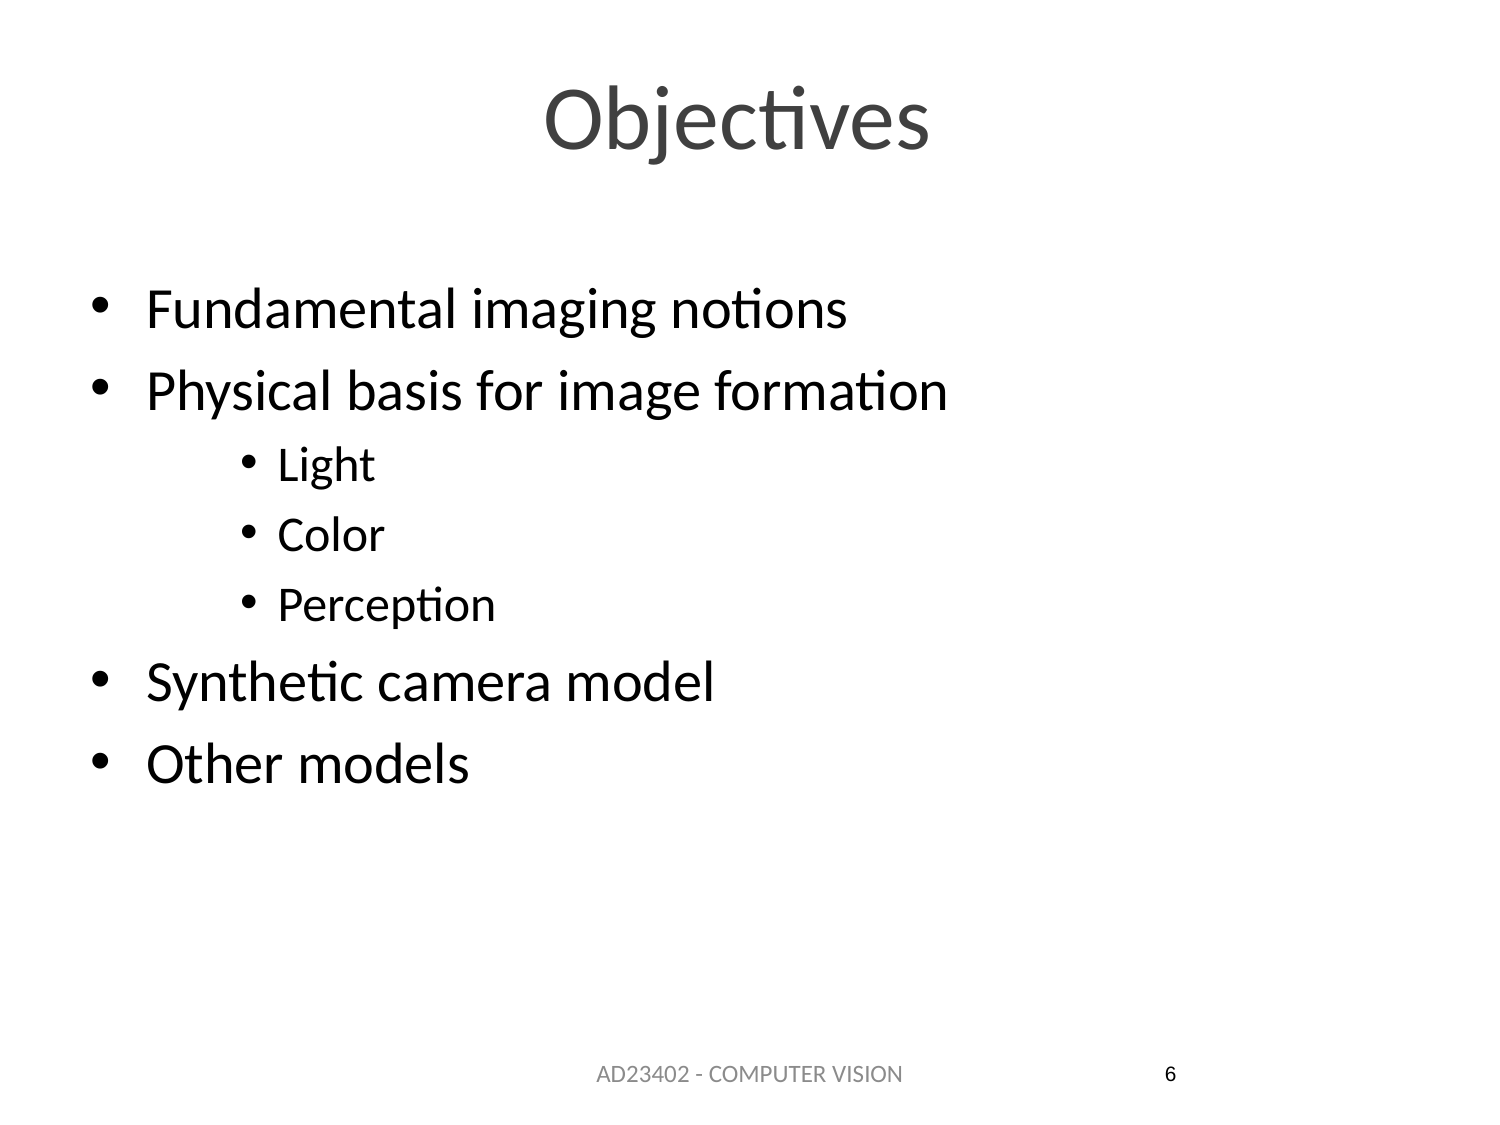

# Objectives
Fundamental imaging notions
Physical basis for image formation
Light
Color
Perception
Synthetic camera model
Other models
AD23402 - COMPUTER VISION
6